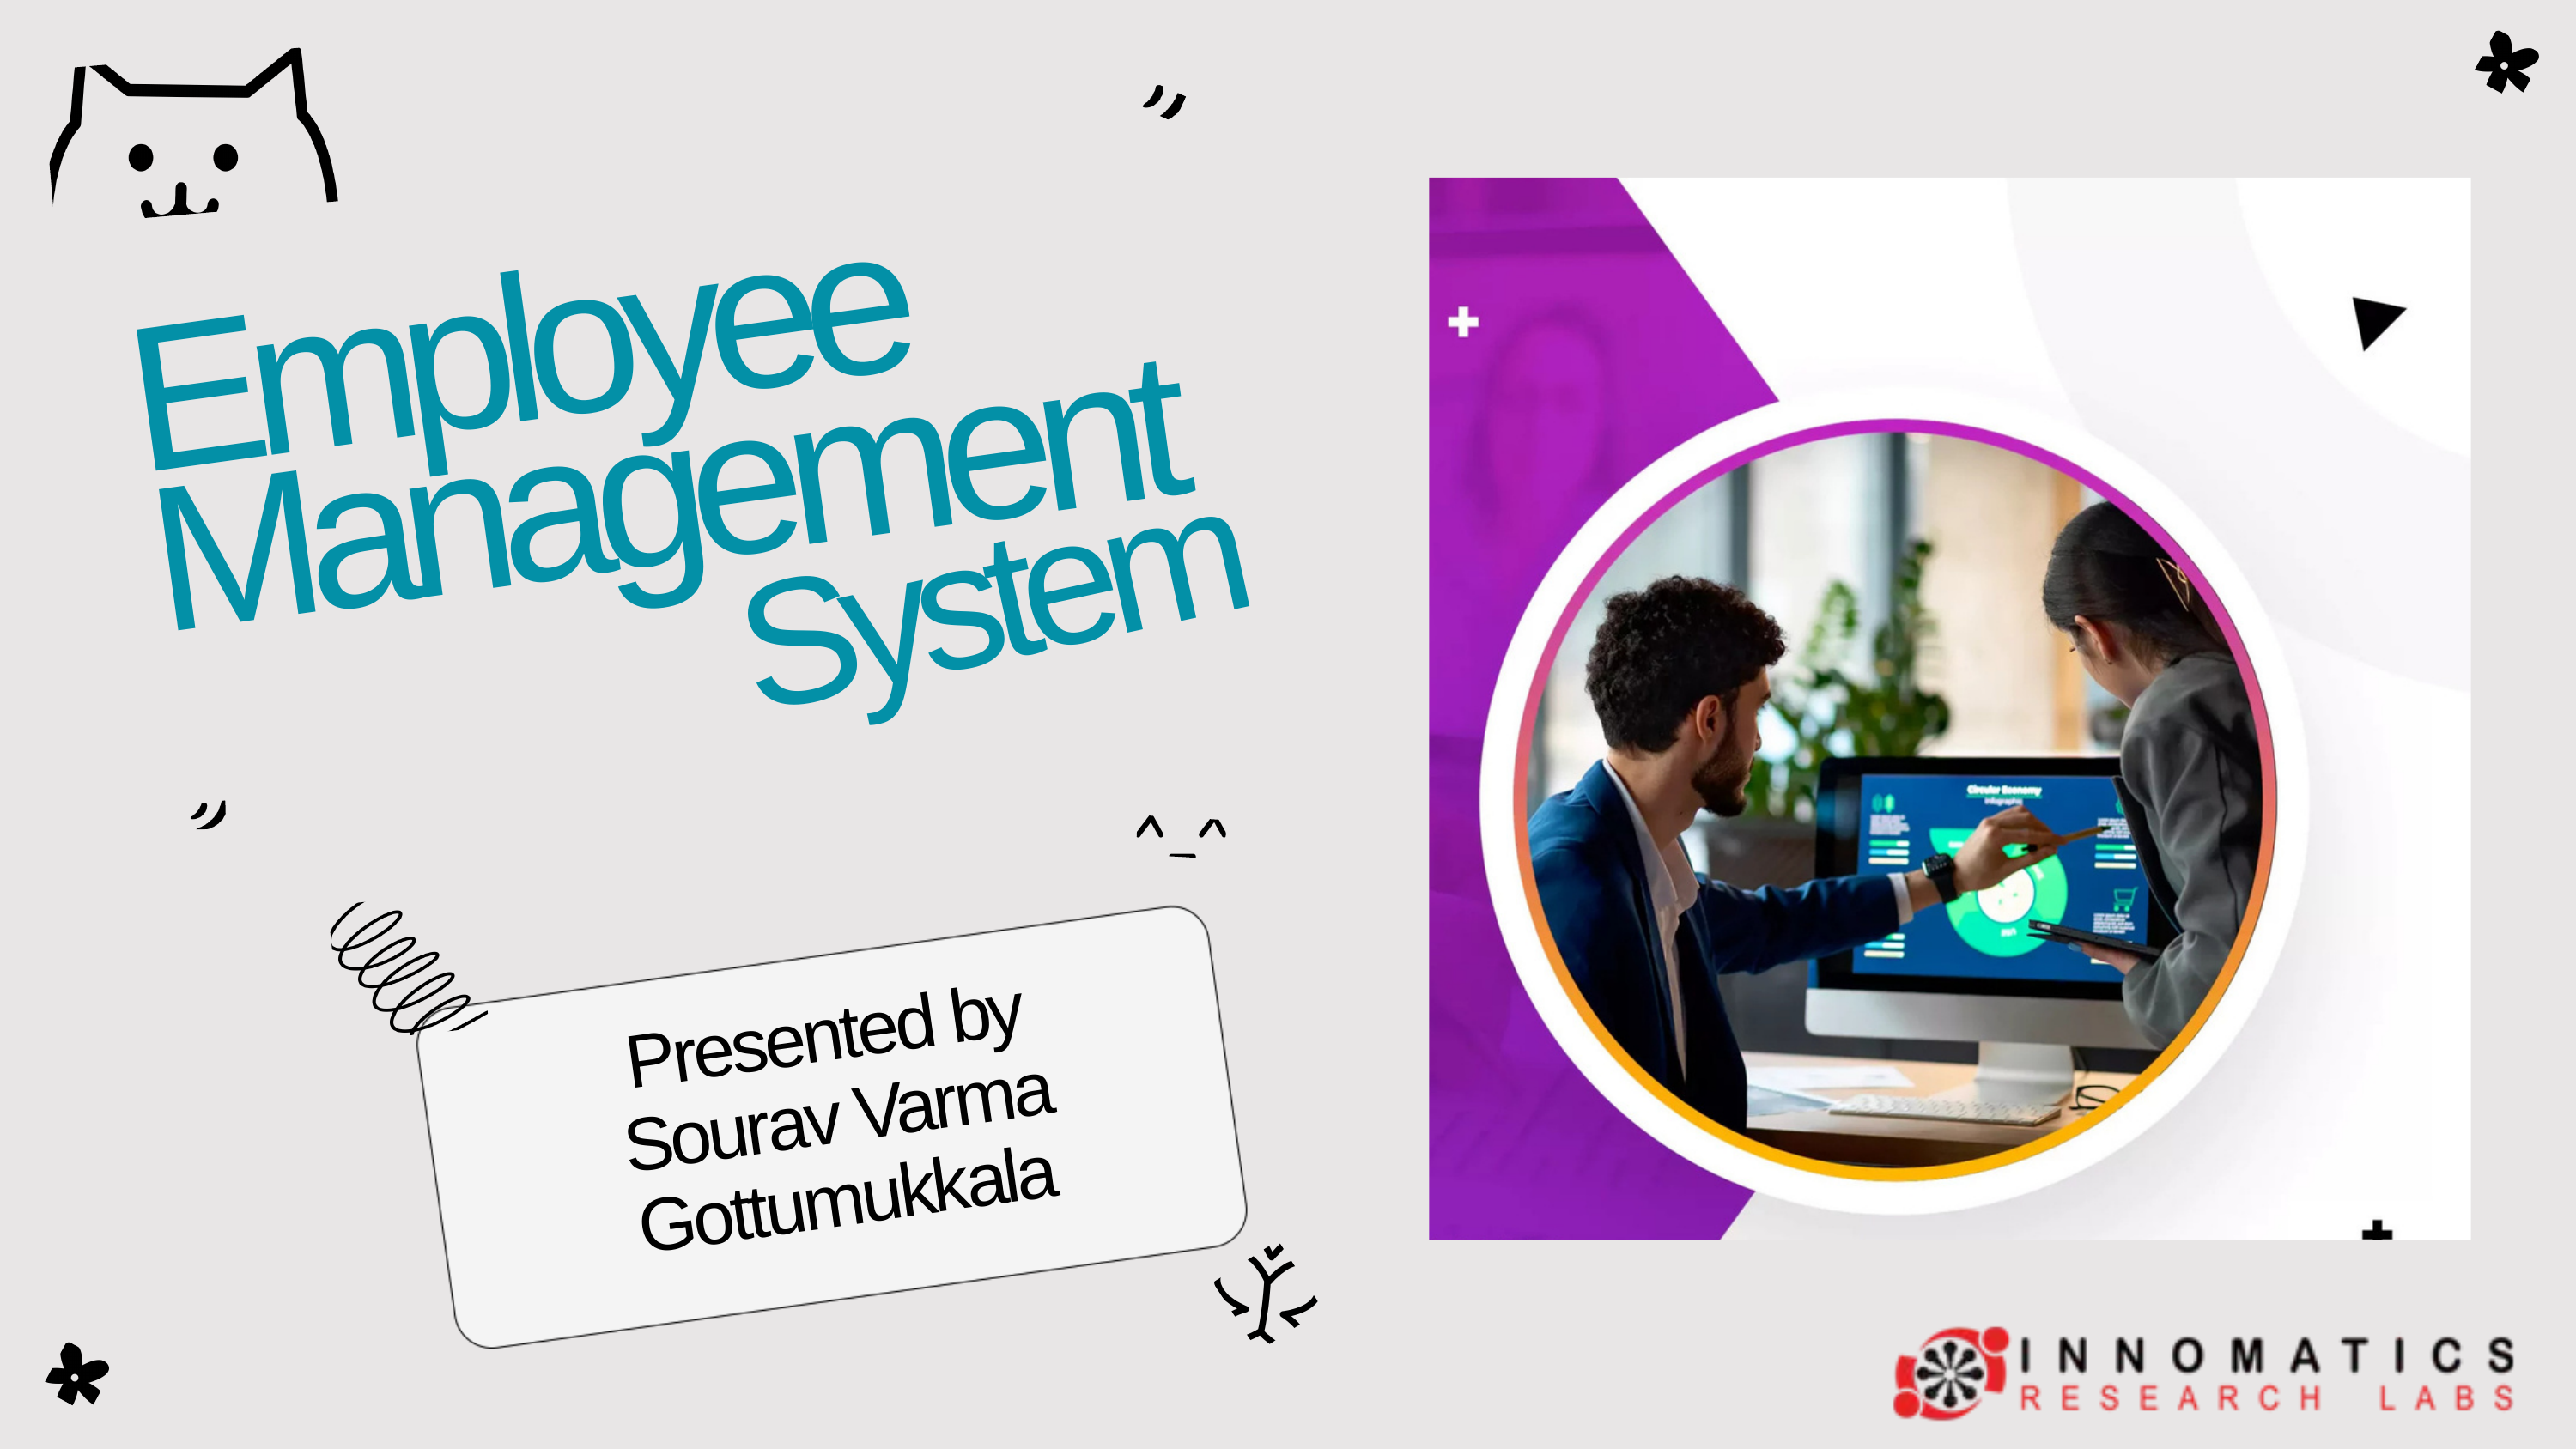

Employee Management
System

Presented by
Sourav Varma Gottumukkala